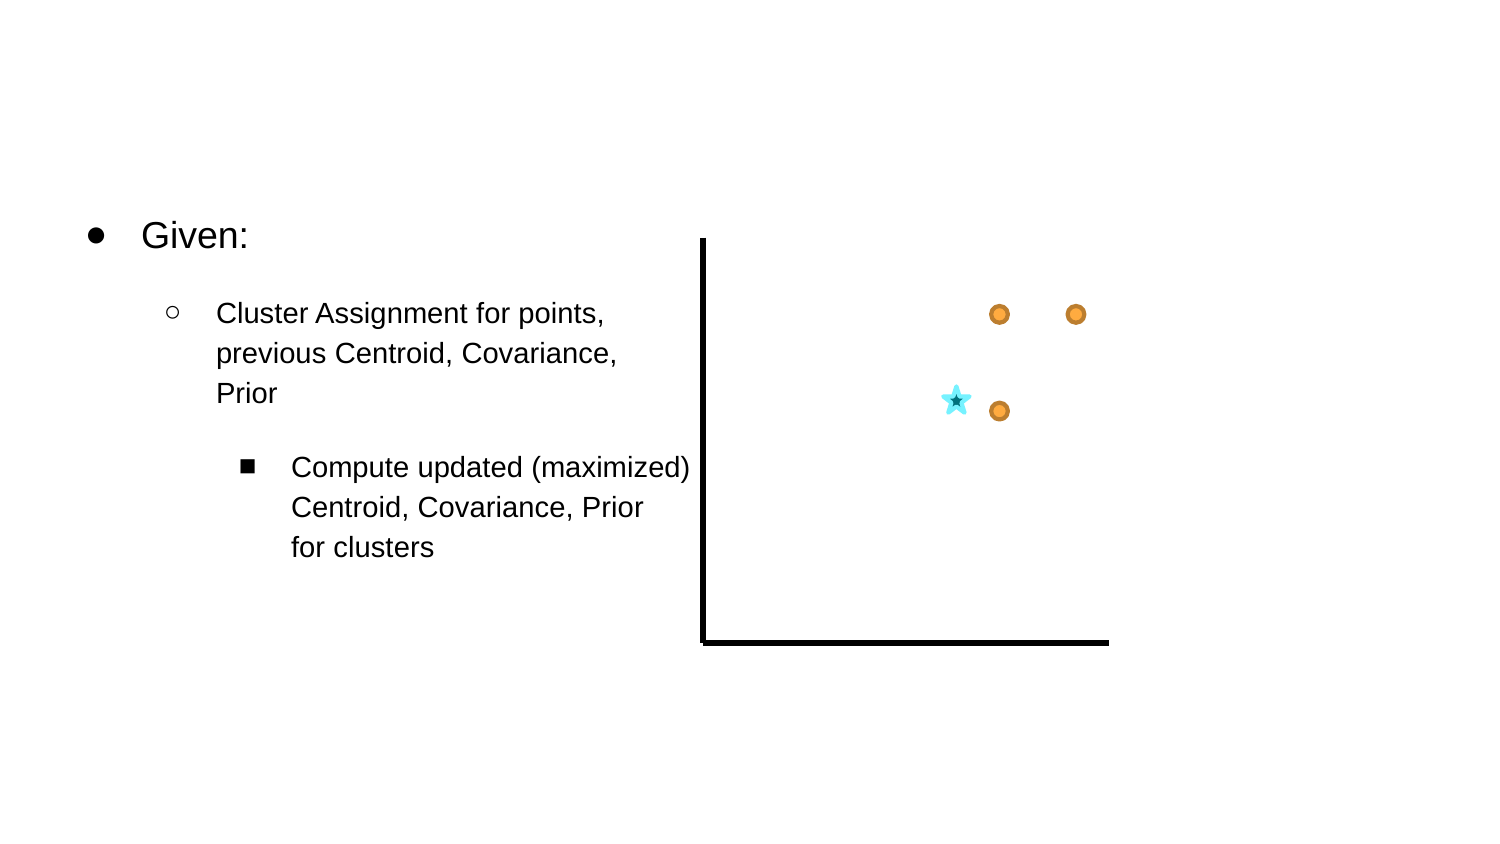

#
Given:
Cluster Assignment for points,
previous Centroid, Covariance,
Prior
Compute updated (maximized)
Centroid, Covariance, Prior
for clusters